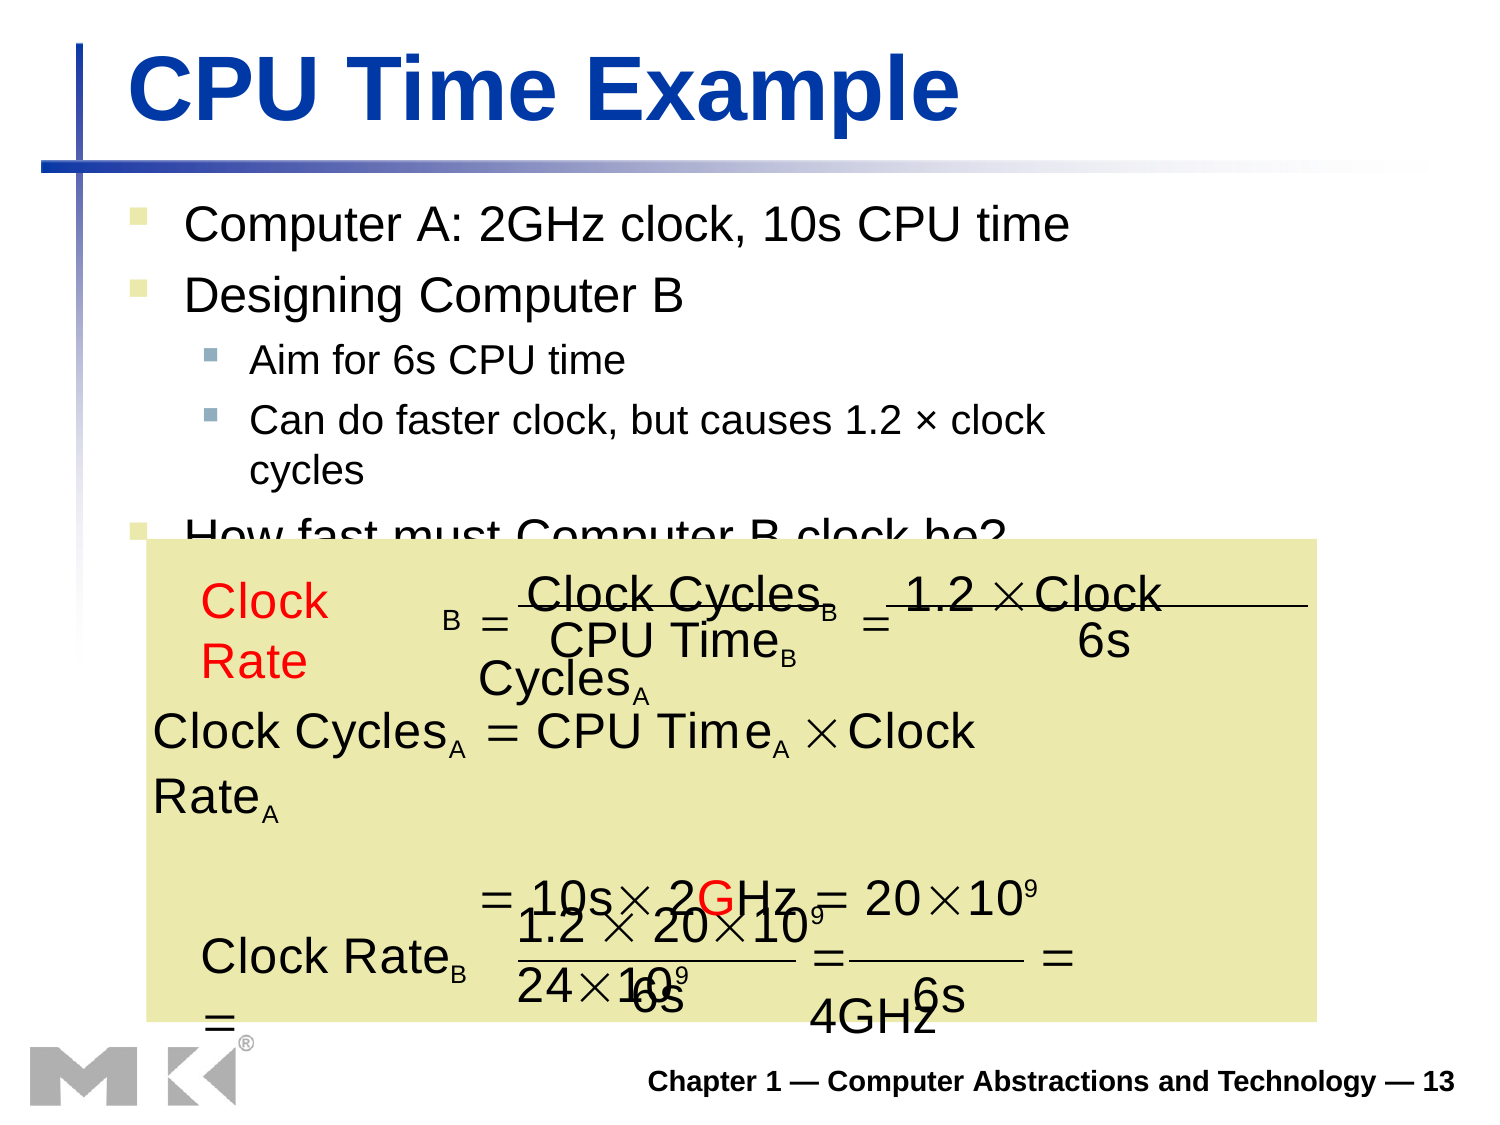

# CPU Time Example
Computer A: 2GHz clock, 10s CPU time
Designing Computer B
Aim for 6s CPU time
Can do faster clock, but causes 1.2 × clock cycles
How fast must Computer B clock be?
= Clock CyclesB   = 1.2 ×Clock CyclesA

Clock Rate
B
CPU TimeB	6s
Clock CyclesA  = CPU TimeA ×Clock RateA
= 10s× 2GHz = 20×109
1.2 × 20×109	24×109
Clock RateB  =
=	= 4GHz
6s	6s
Chapter 1 — Computer Abstractions and Technology — 13